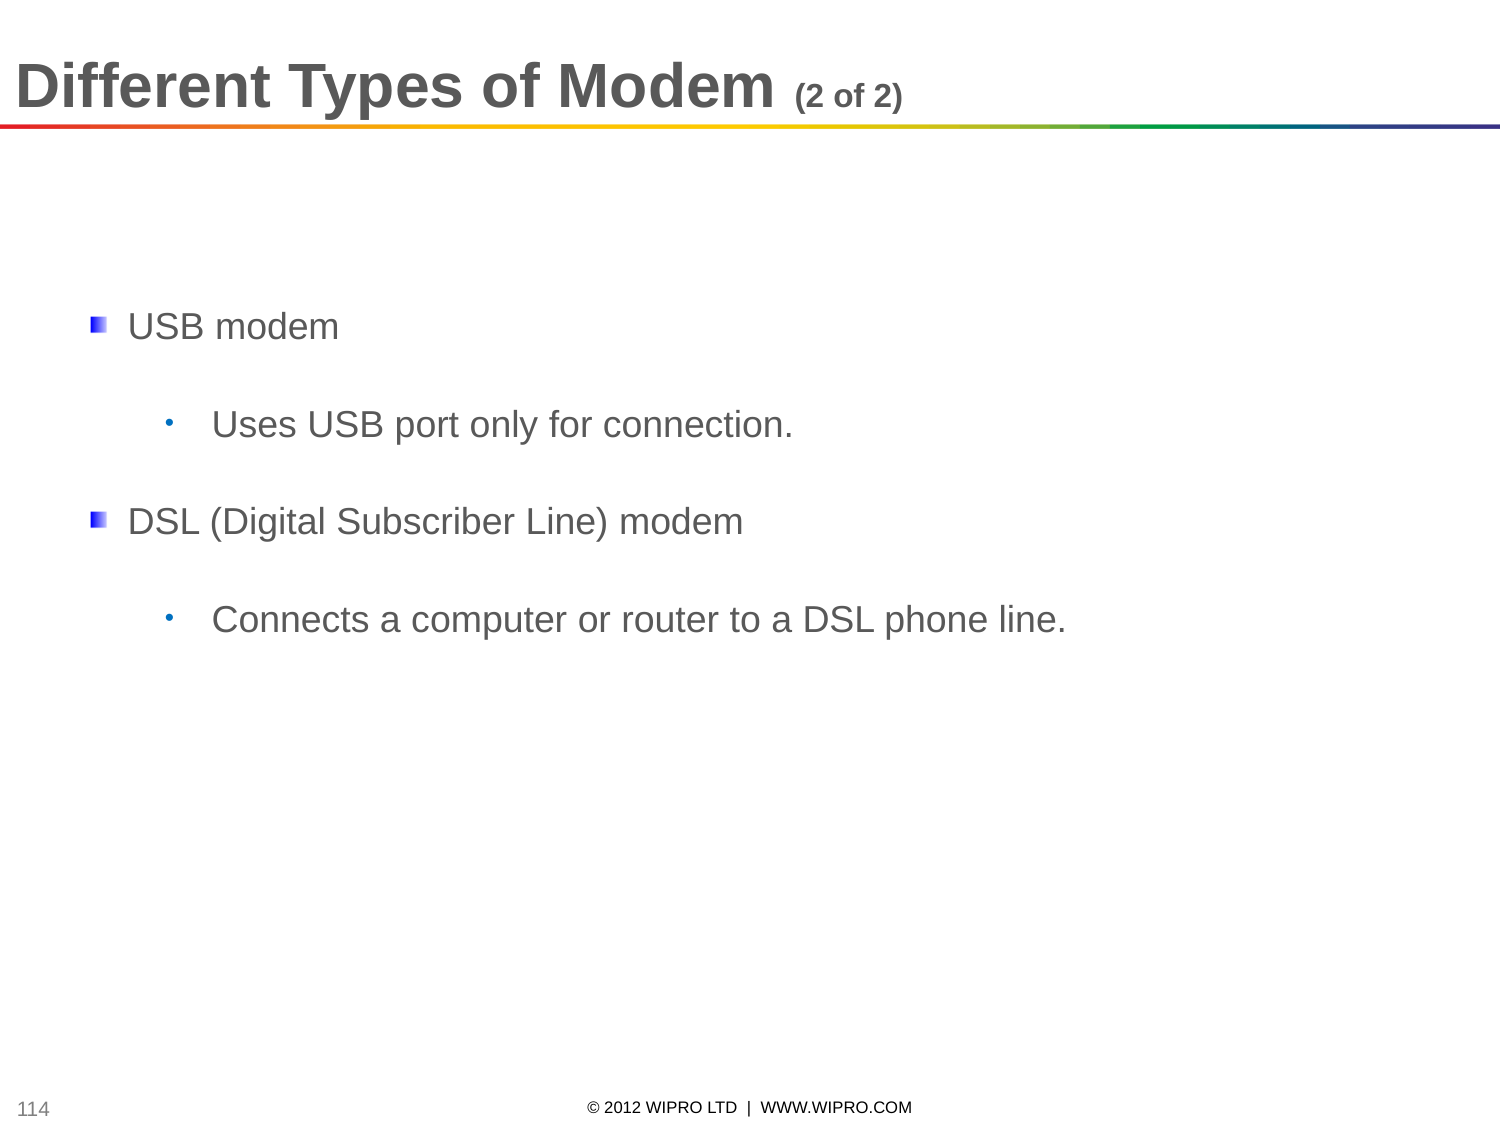

Different Types of Modem (2 of 2)
USB modem
Uses USB port only for connection.
DSL (Digital Subscriber Line) modem
Connects a computer or router to a DSL phone line.